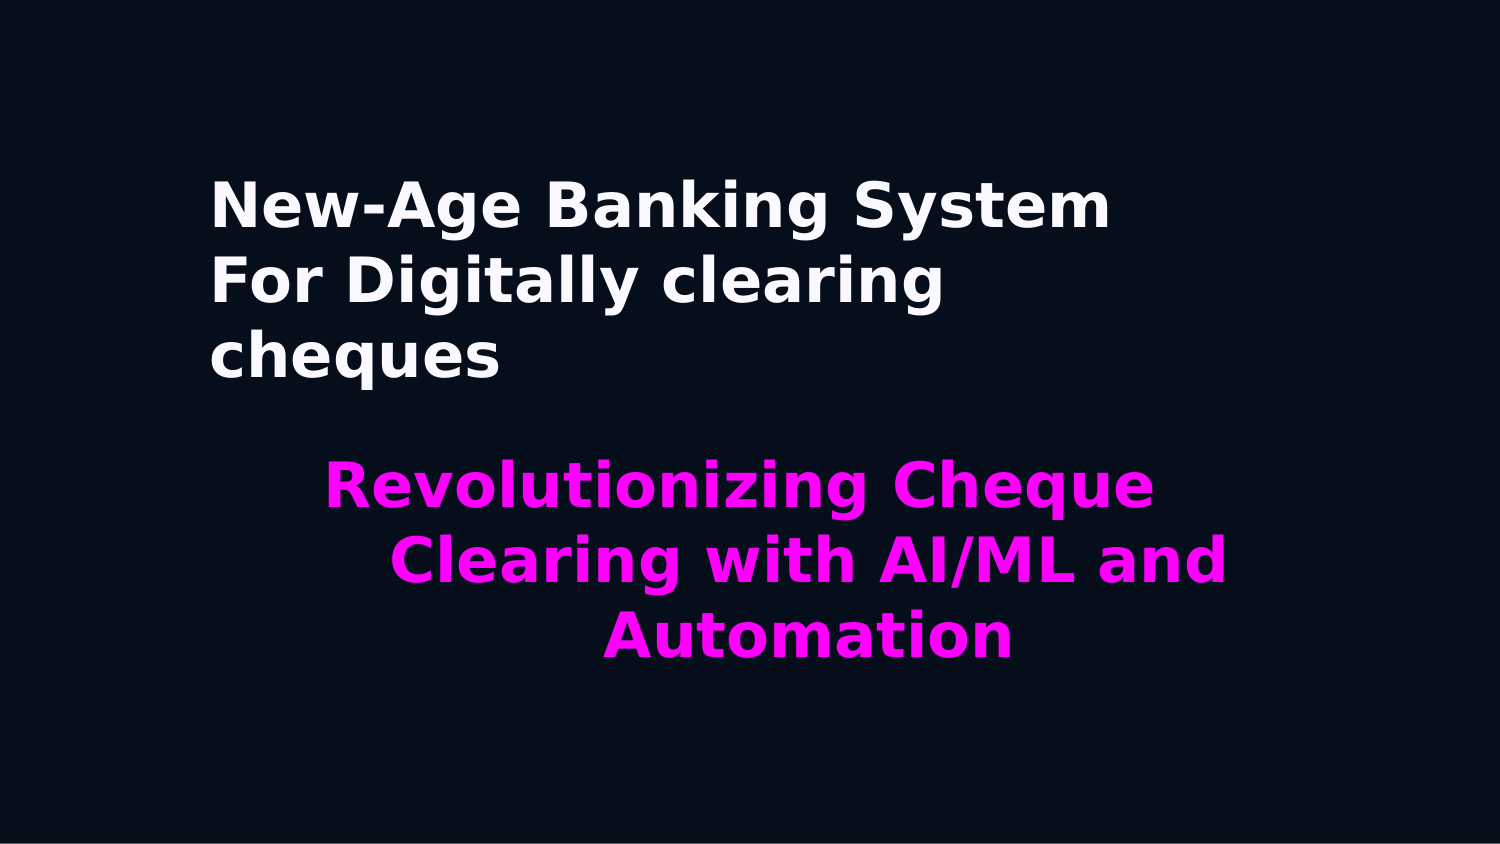

# New-Age Banking System  For Digitally clearing cheques
Revolutionizing Cheque Clearing with AI/ML and Automation